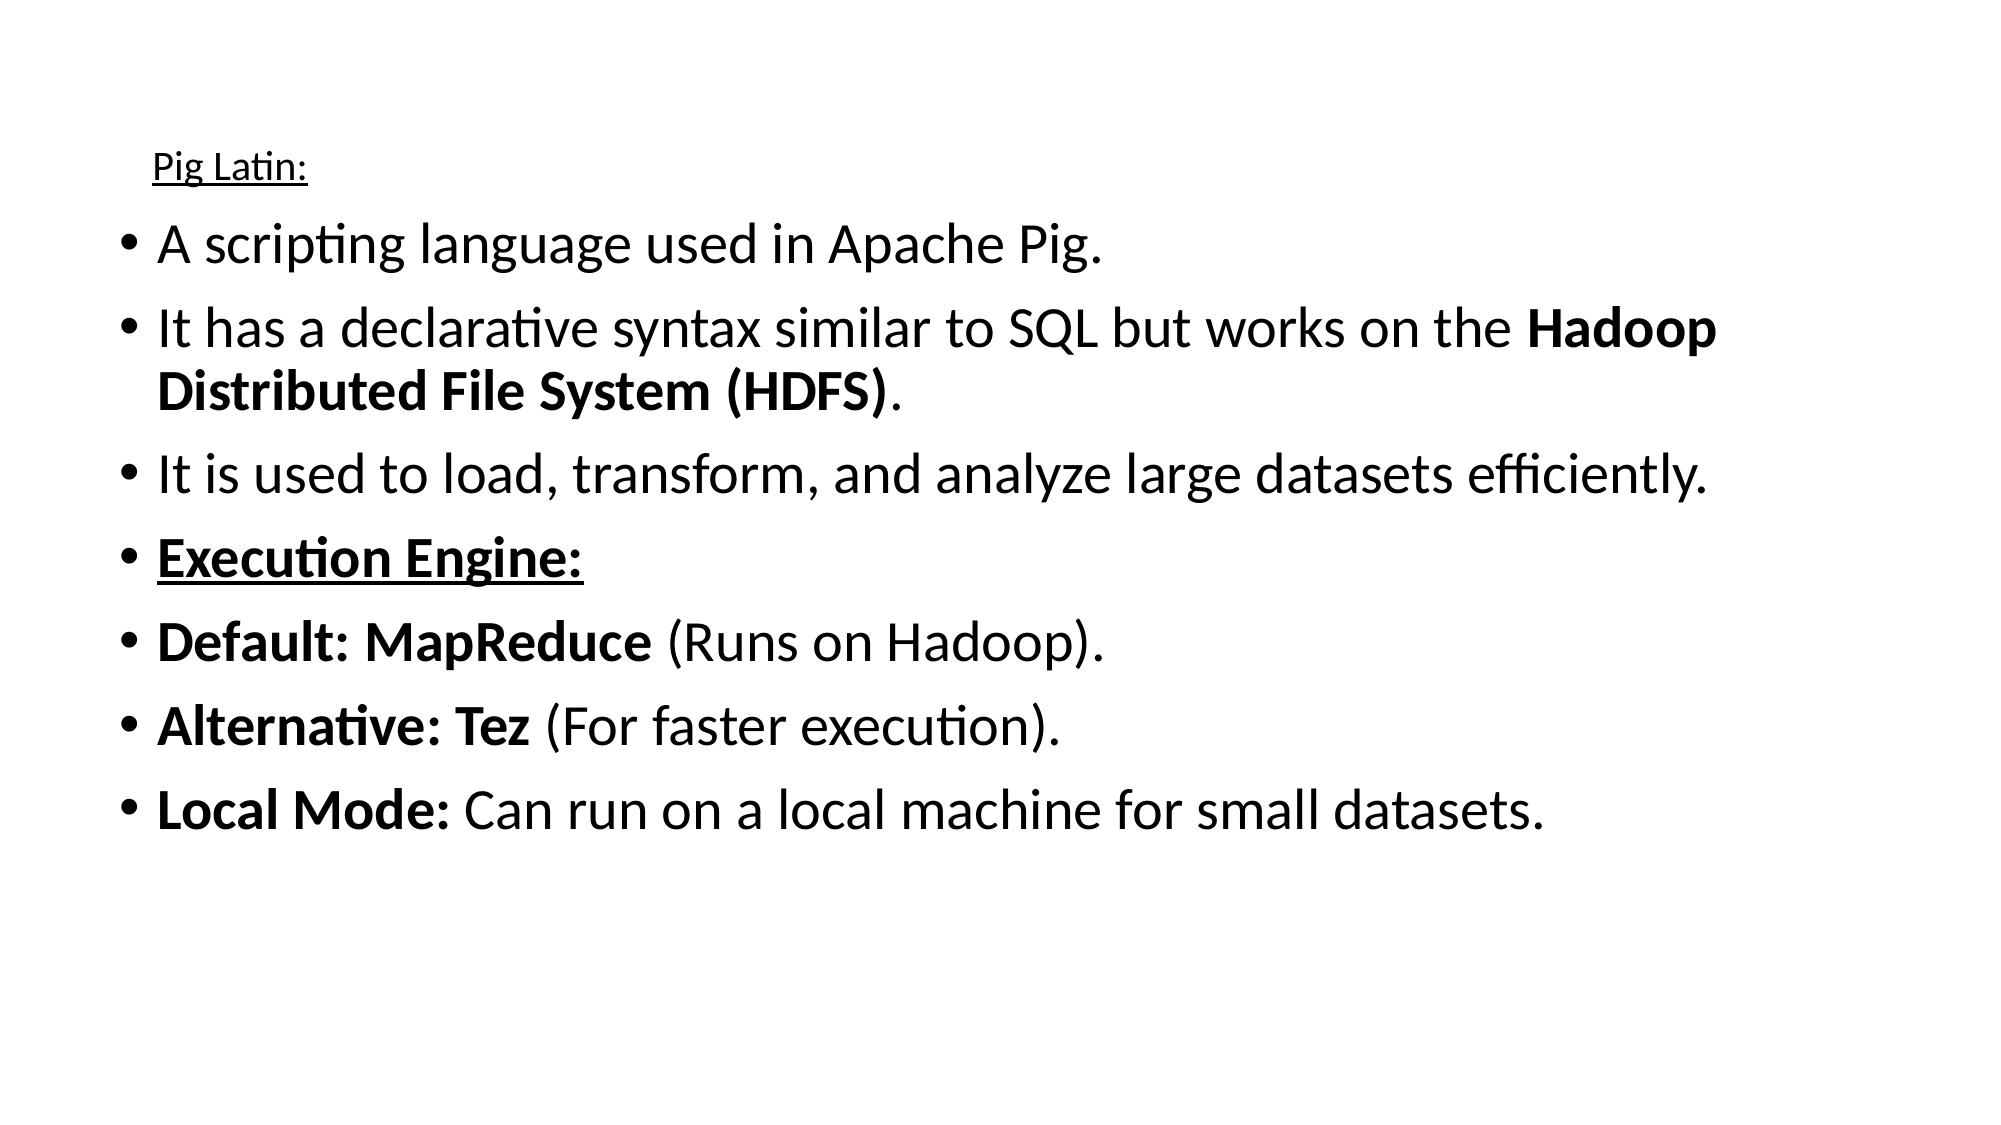

# Pig Latin:
A scripting language used in Apache Pig.
It has a declarative syntax similar to SQL but works on the Hadoop Distributed File System (HDFS).
It is used to load, transform, and analyze large datasets efficiently.
Execution Engine:
Default: MapReduce (Runs on Hadoop).
Alternative: Tez (For faster execution).
Local Mode: Can run on a local machine for small datasets.